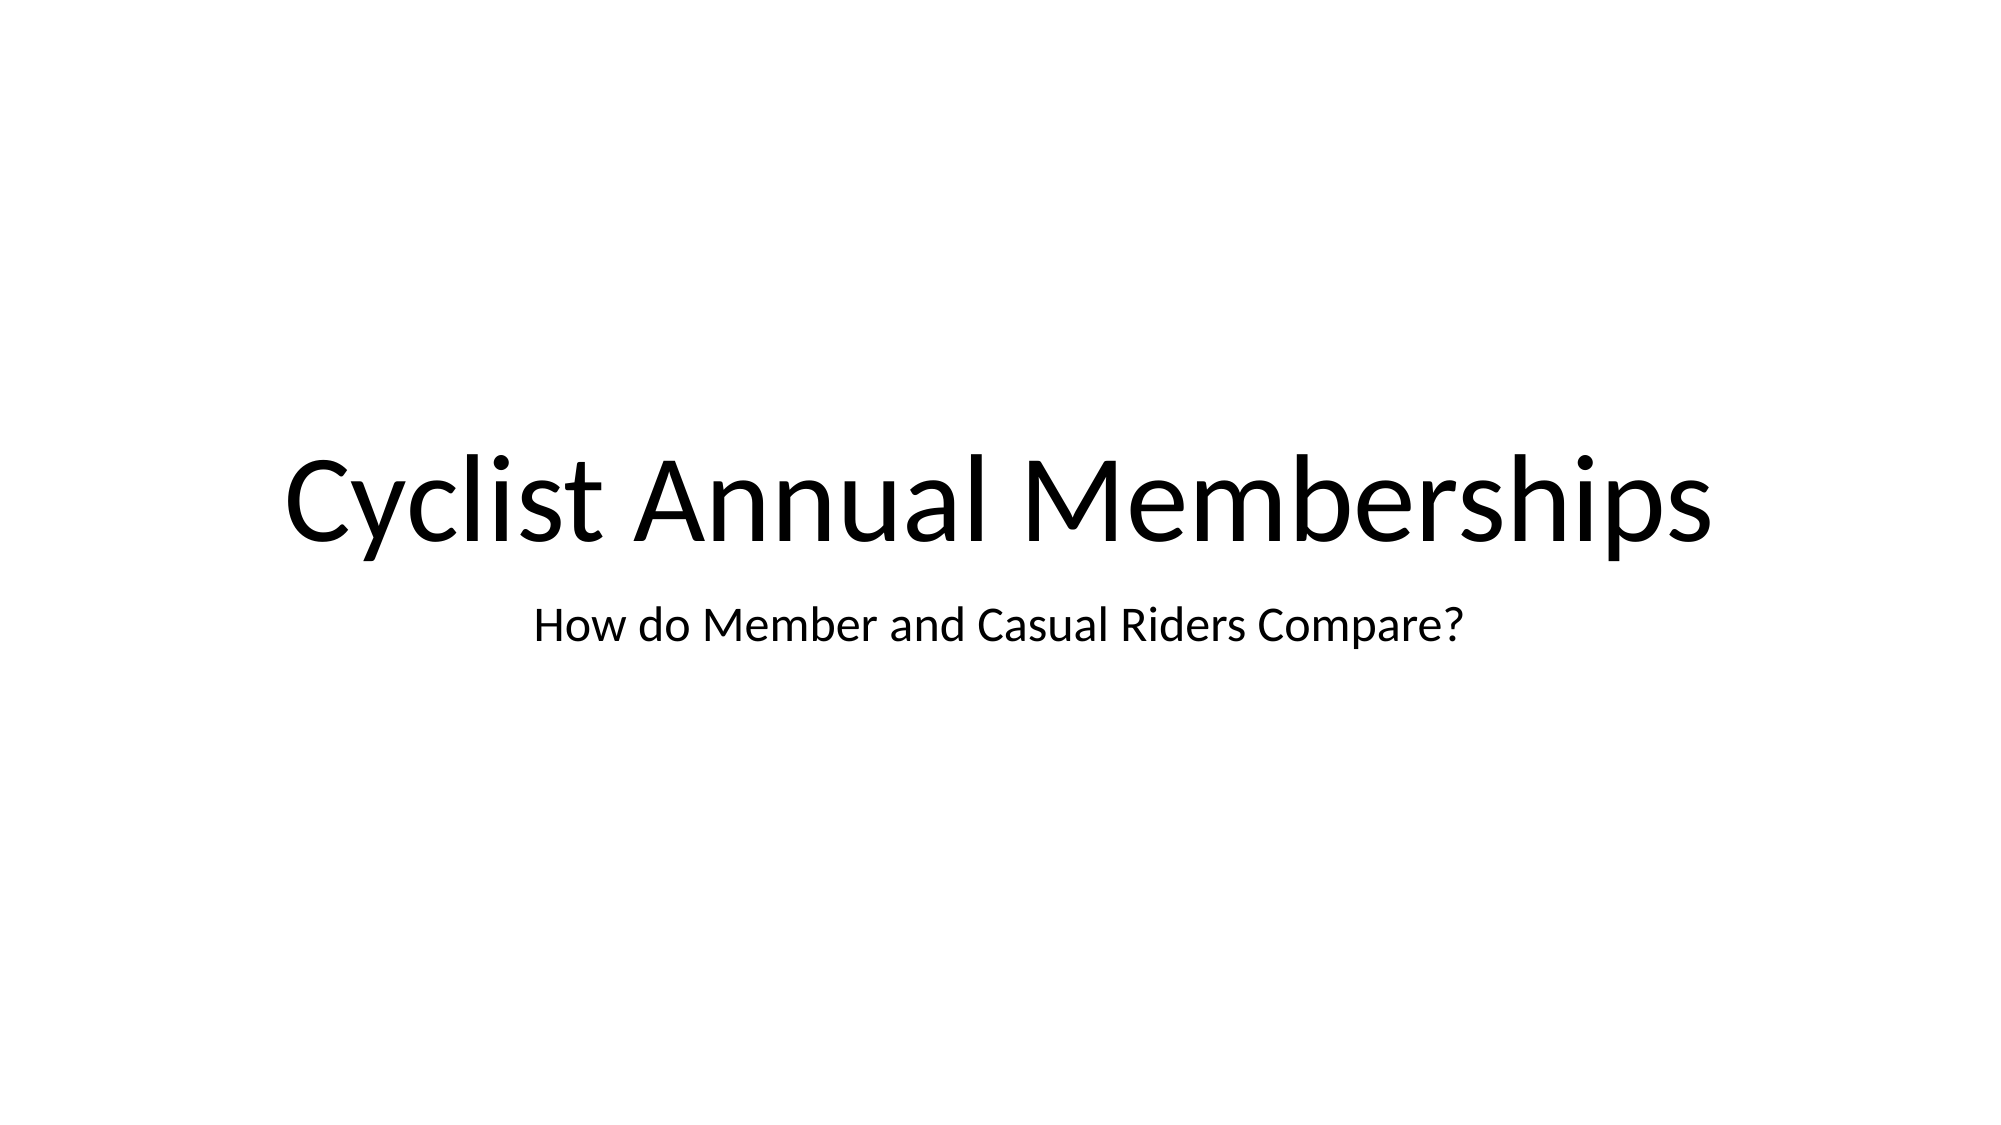

# Cyclist Annual Memberships
How do Member and Casual Riders Compare?